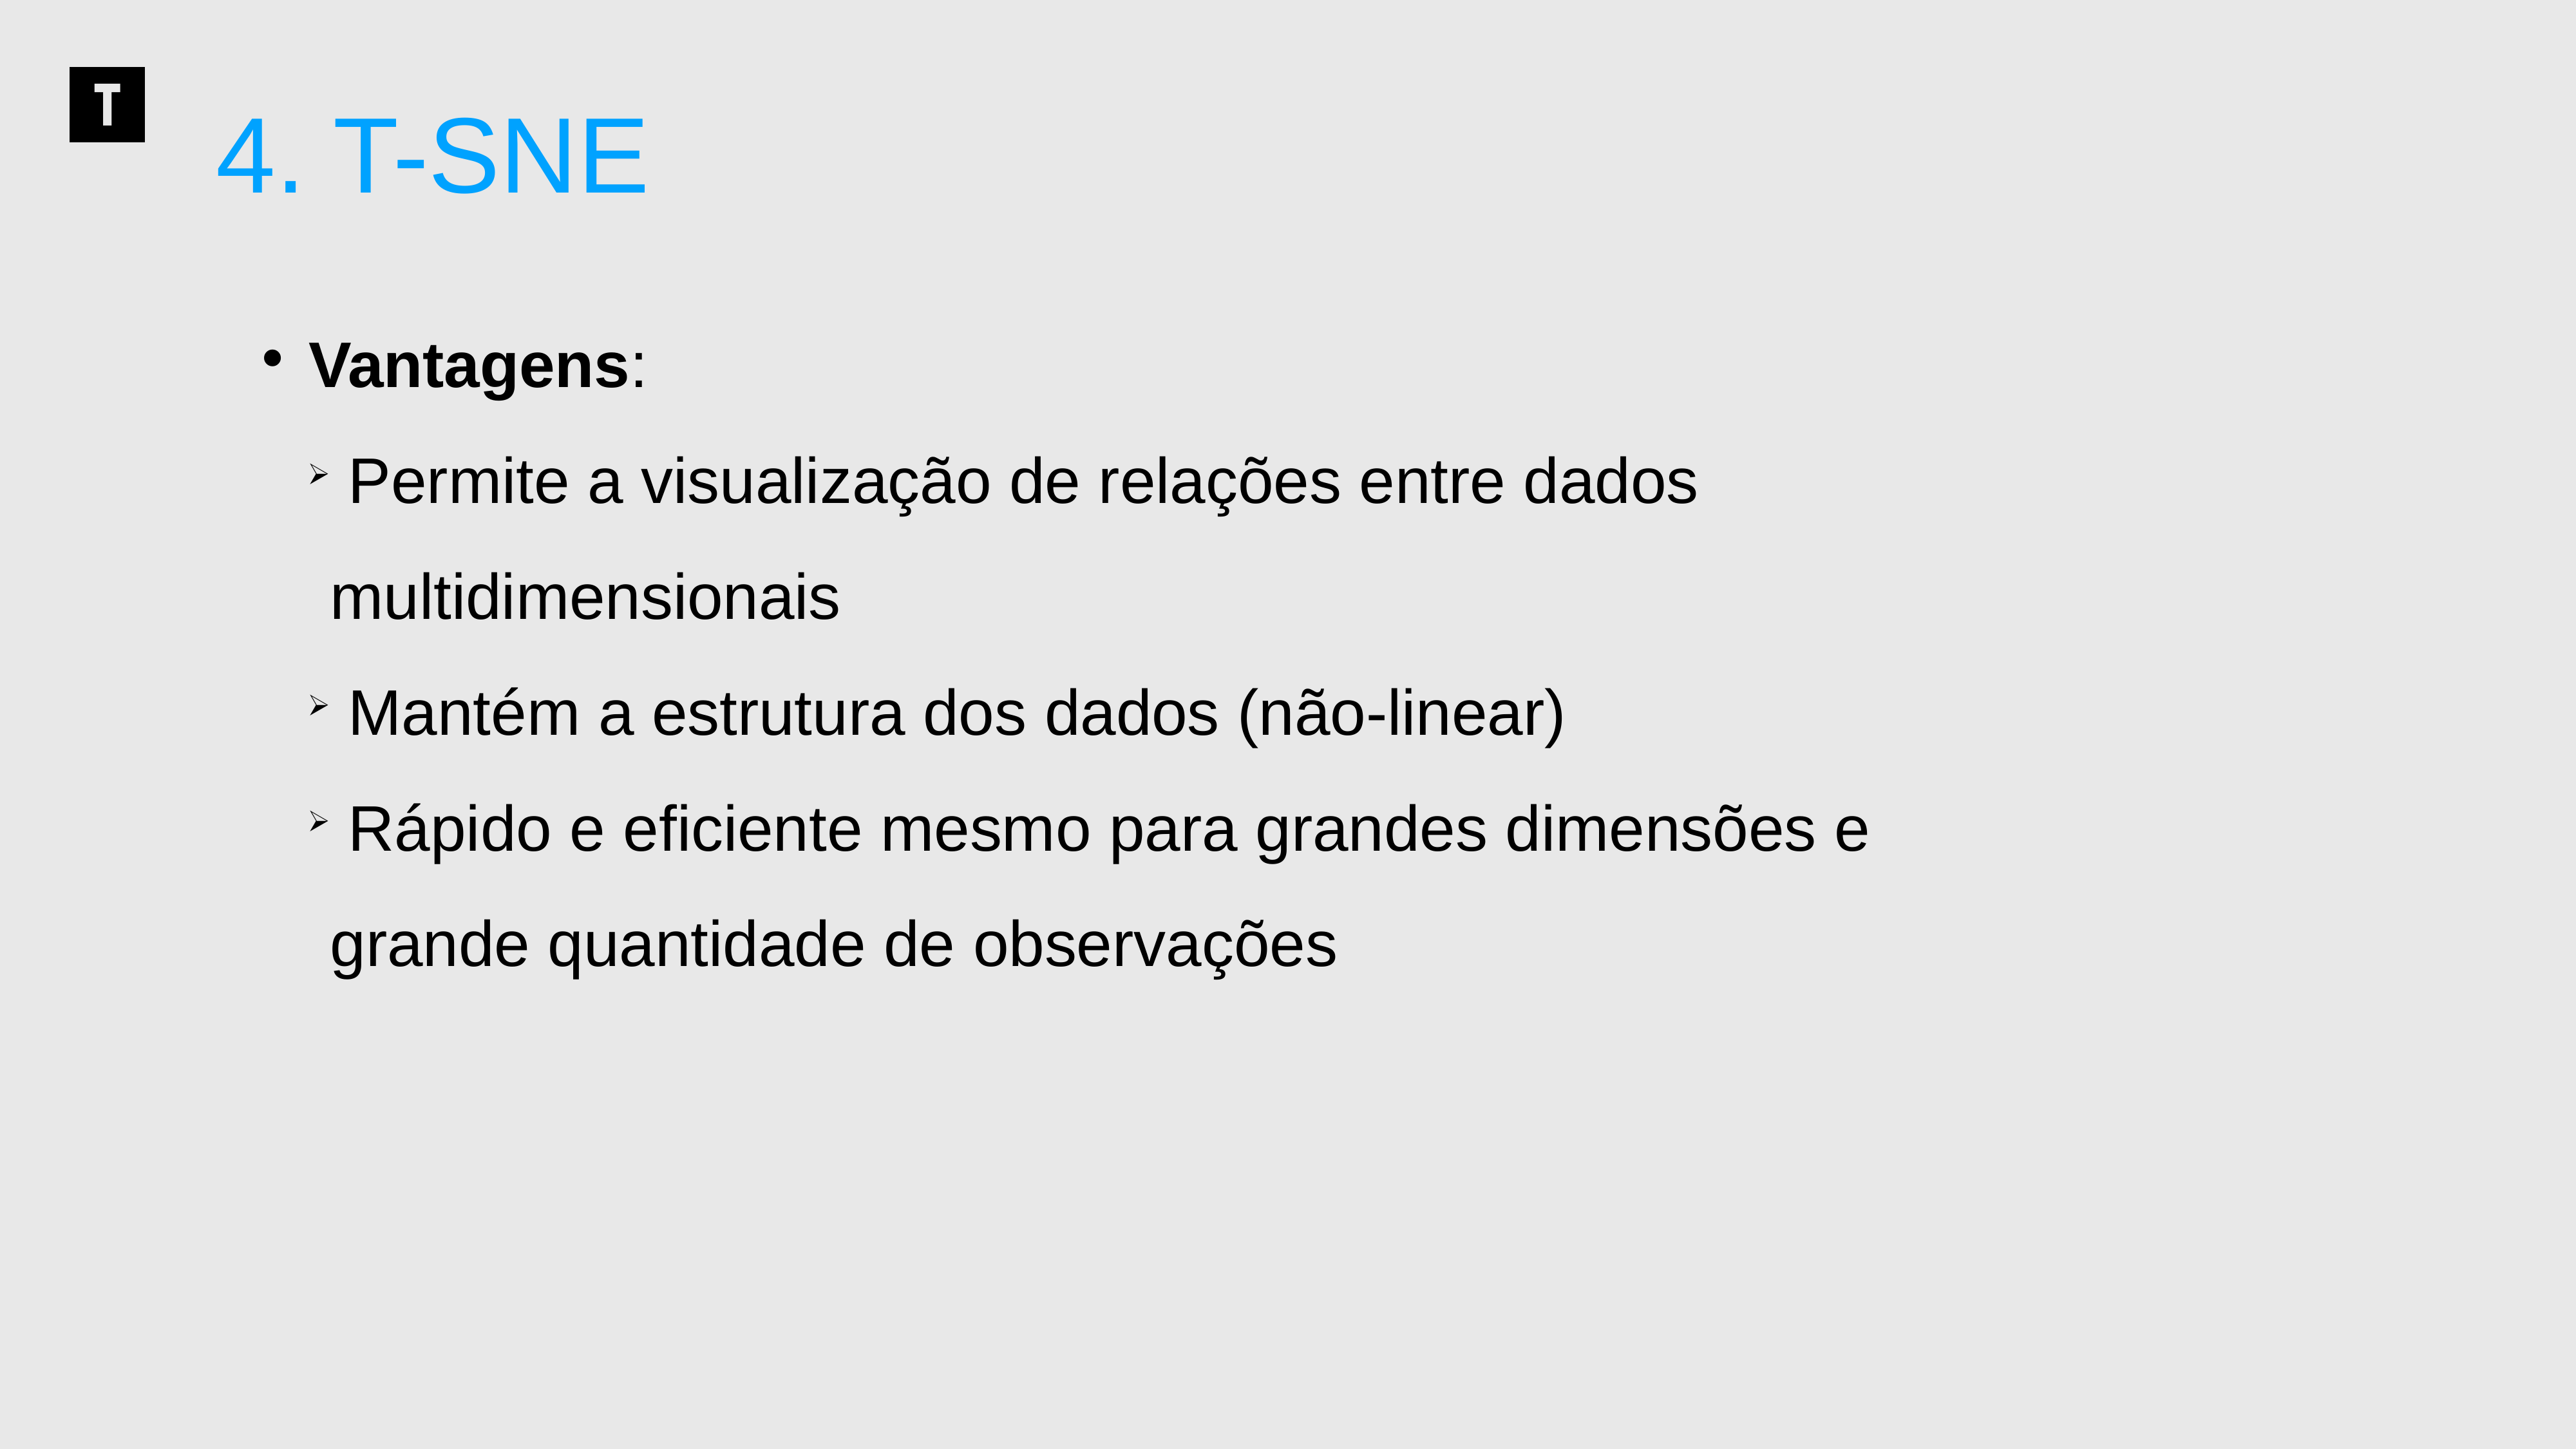

4. T-SNE

 Vantagens:
 Permite a visualização de relações entre dados multidimensionais
 Mantém a estrutura dos dados (não-linear)
 Rápido e eficiente mesmo para grandes dimensões e grande quantidade de observações